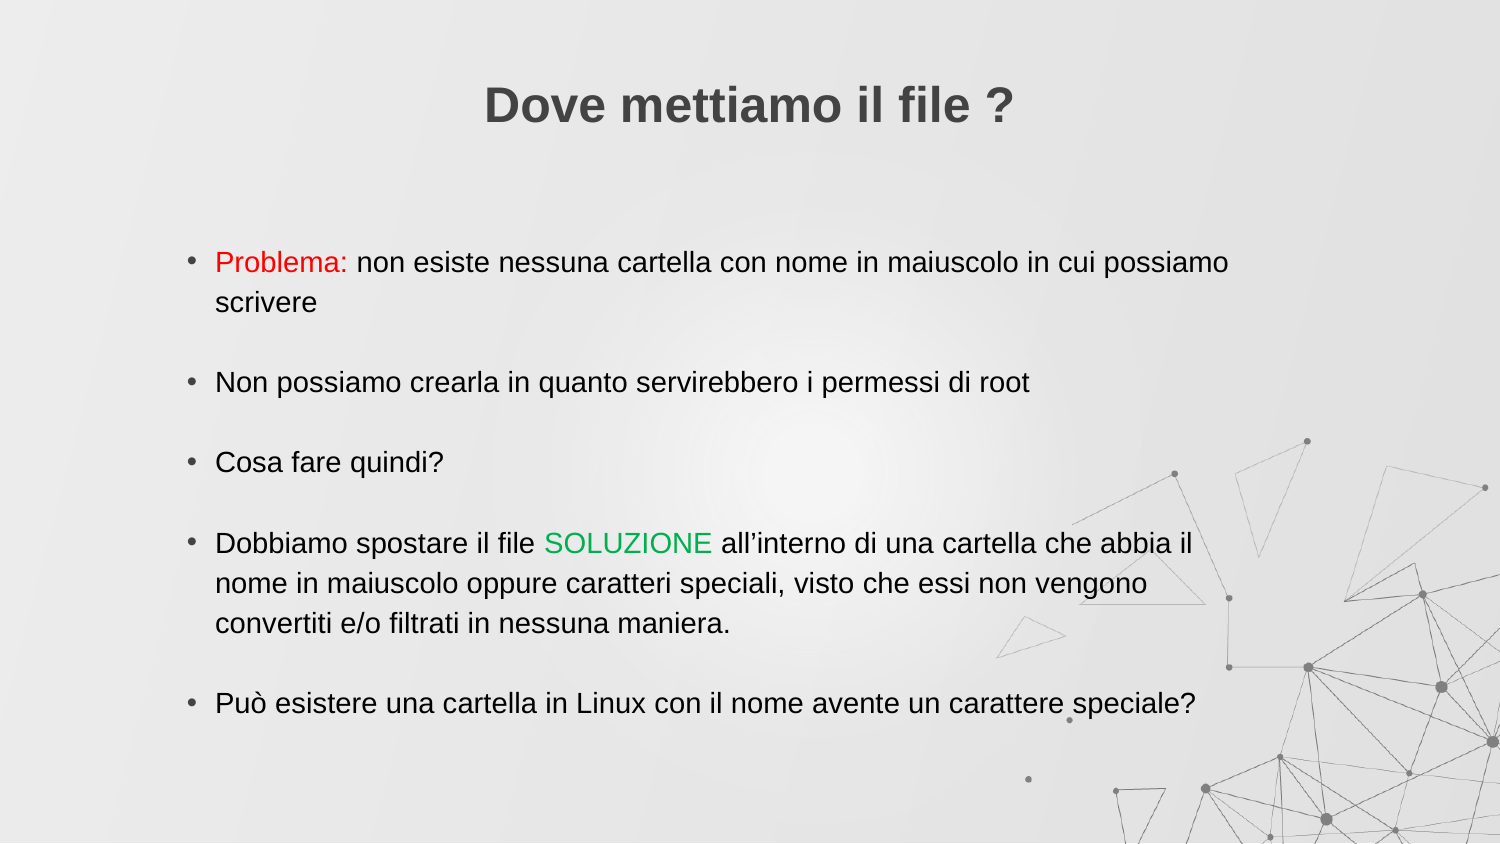

# Dove mettiamo il file ?

Problema: non esiste nessuna cartella con nome in maiuscolo in cui possiamo scrivere

Non possiamo crearla in quanto servirebbero i permessi di root

Cosa fare quindi?

Dobbiamo spostare il file SOLUZIONE all’interno di una cartella che abbia il nome in maiuscolo oppure caratteri speciali, visto che essi non vengono convertiti e/o filtrati in nessuna maniera.

Può esistere una cartella in Linux con il nome avente un carattere speciale?